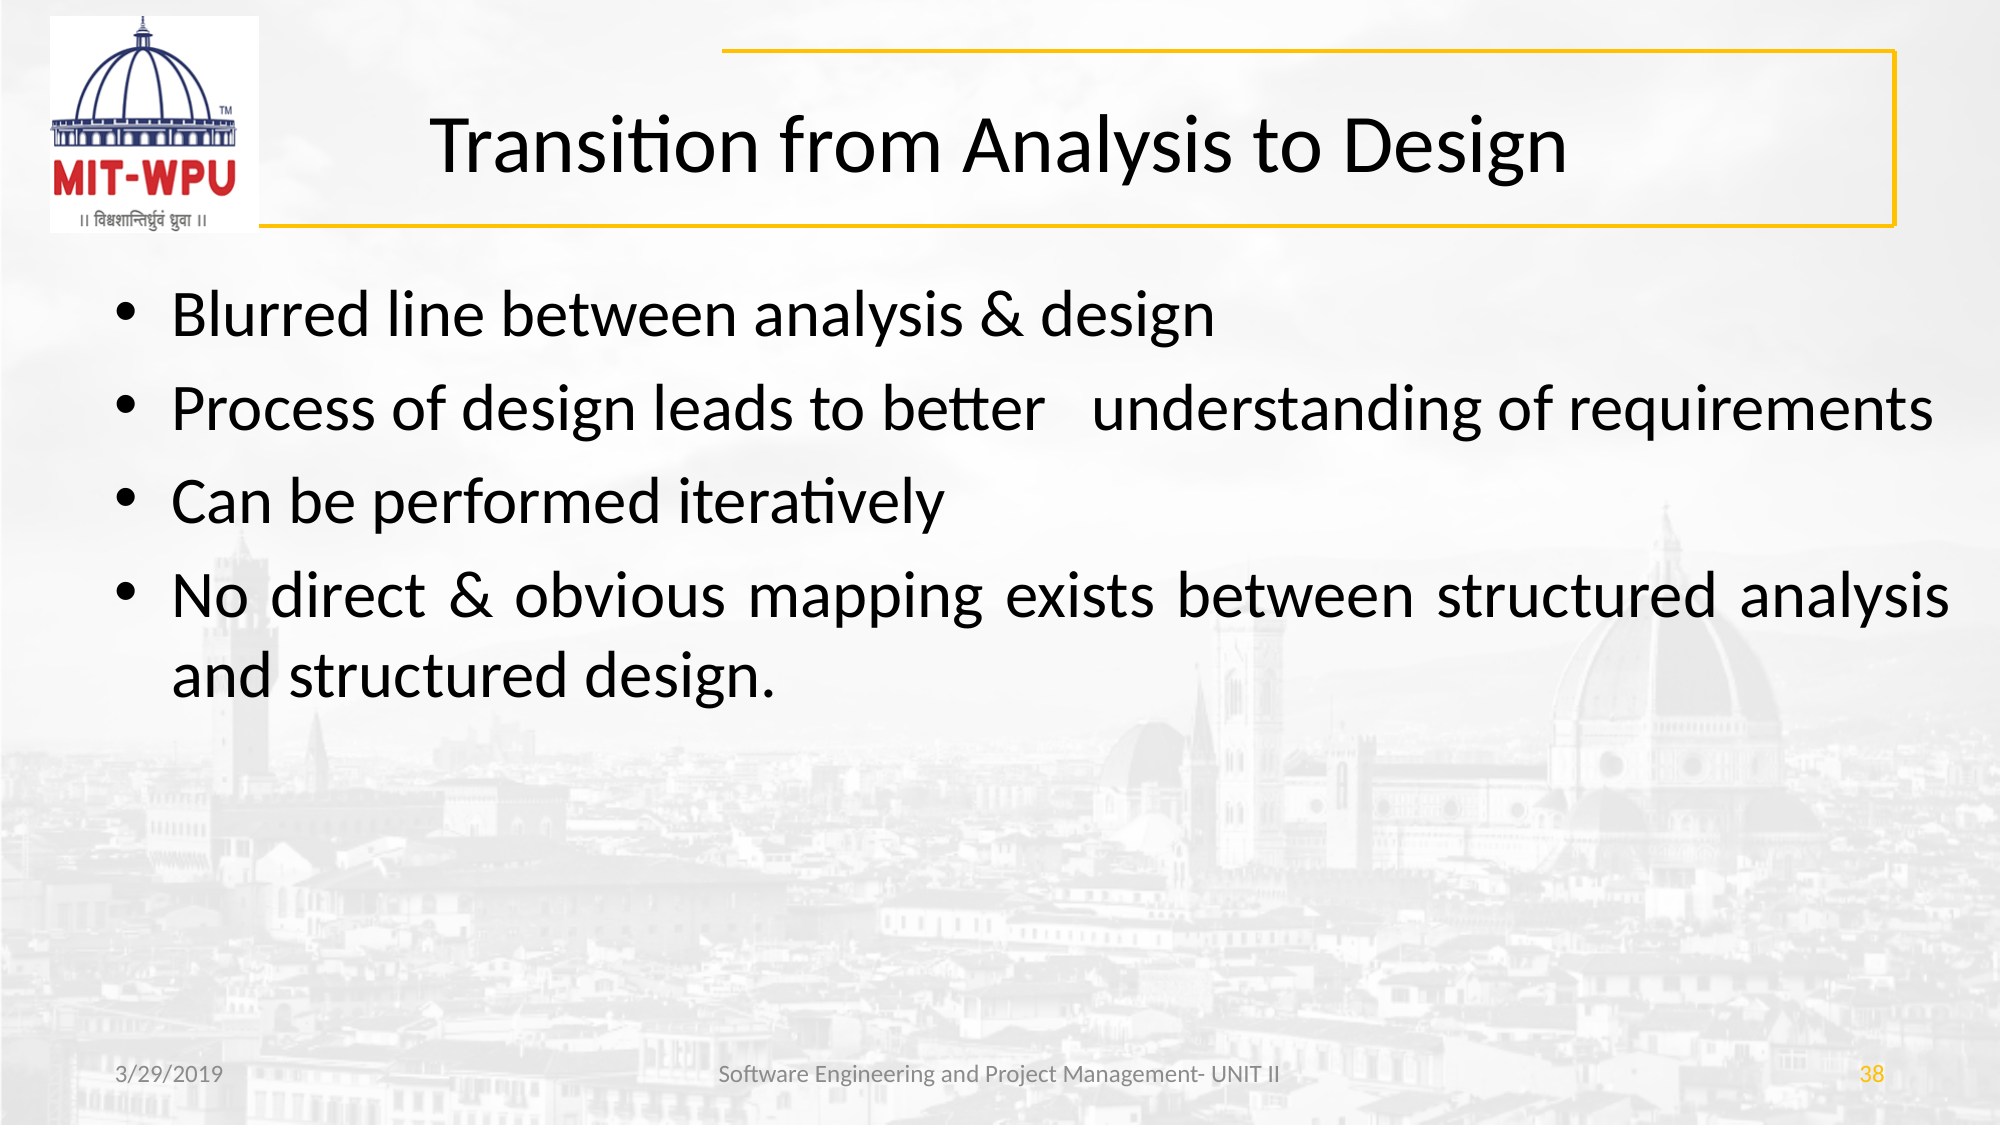

# Transition from Analysis to Design
Blurred line between analysis & design
Process of design leads to better   understanding of requirements
Can be performed iteratively
No direct & obvious mapping exists between structured analysis and structured design.
3/29/2019
Software Engineering and Project Management- UNIT II
38